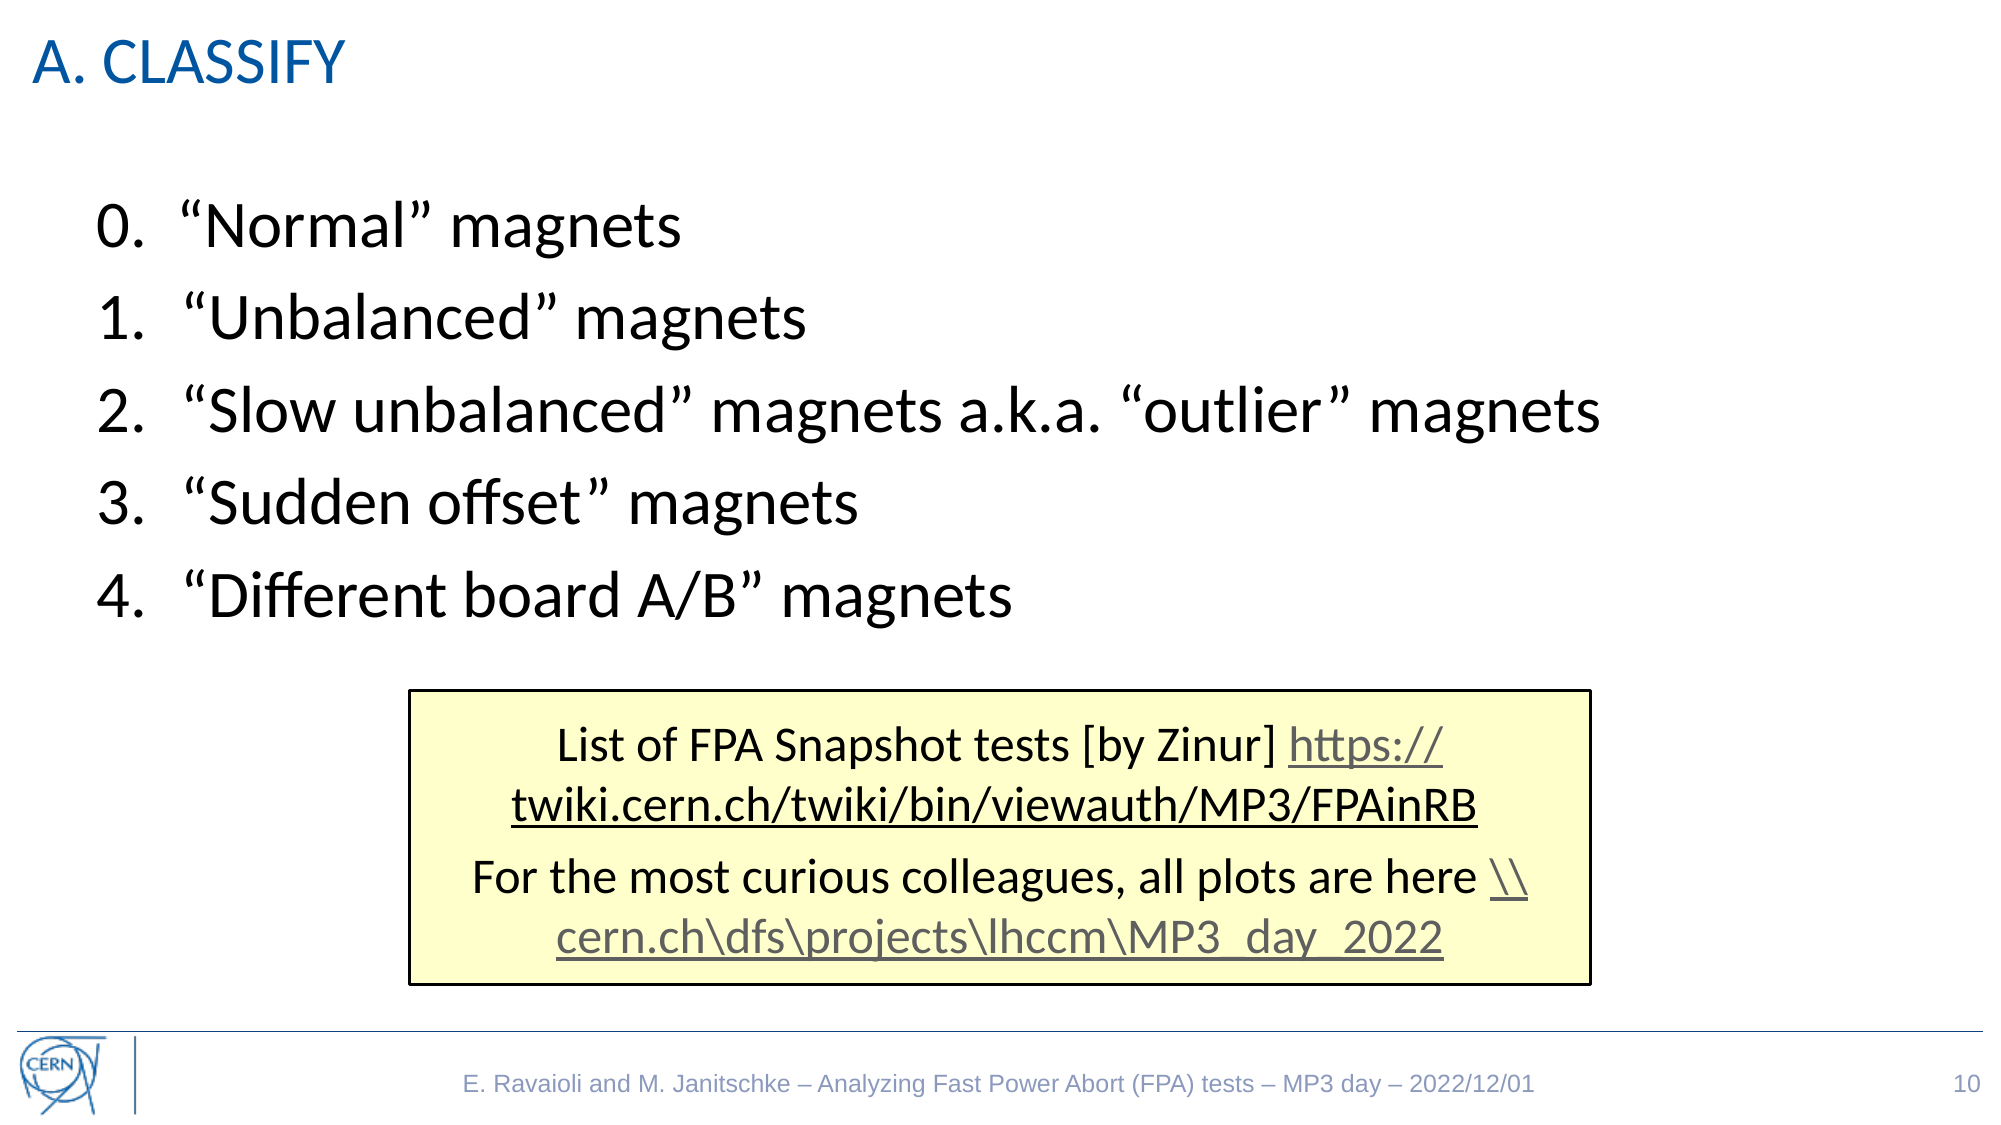

# A. CLASSIFY
0.  “Normal” magnets
“Unbalanced” magnets
“Slow unbalanced” magnets a.k.a. “outlier” magnets
“Sudden offset” magnets
“Different board A/B” magnets
List of FPA Snapshot tests [by Zinur] https://twiki.cern.ch/twiki/bin/viewauth/MP3/FPAinRB
For the most curious colleagues, all plots are here \\cern.ch\dfs\projects\lhccm\MP3_day_2022